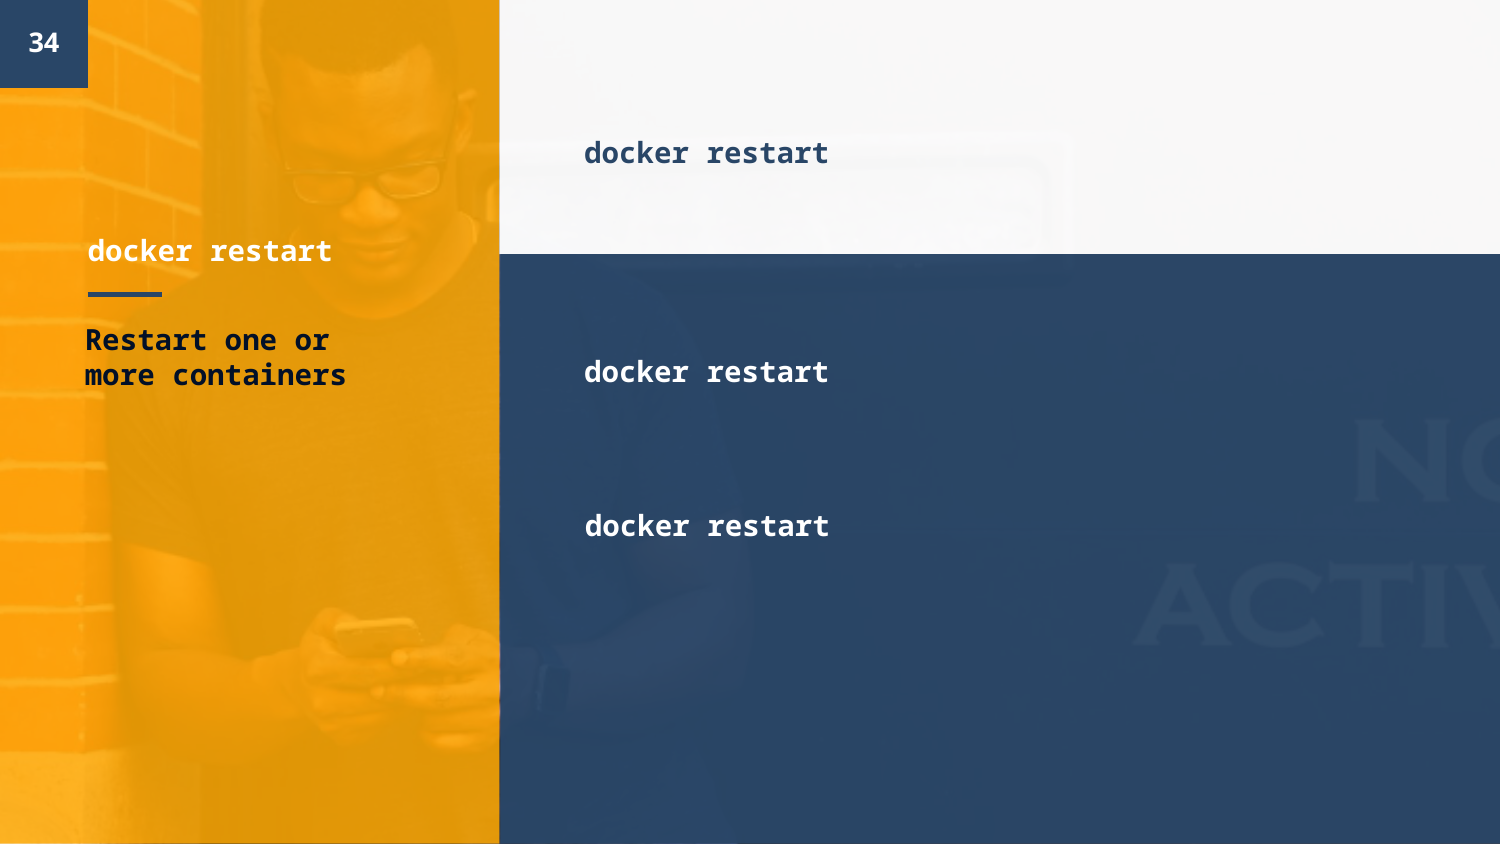

34
docker restart
# docker restart
docker restart
Restart one or more containers
docker restart